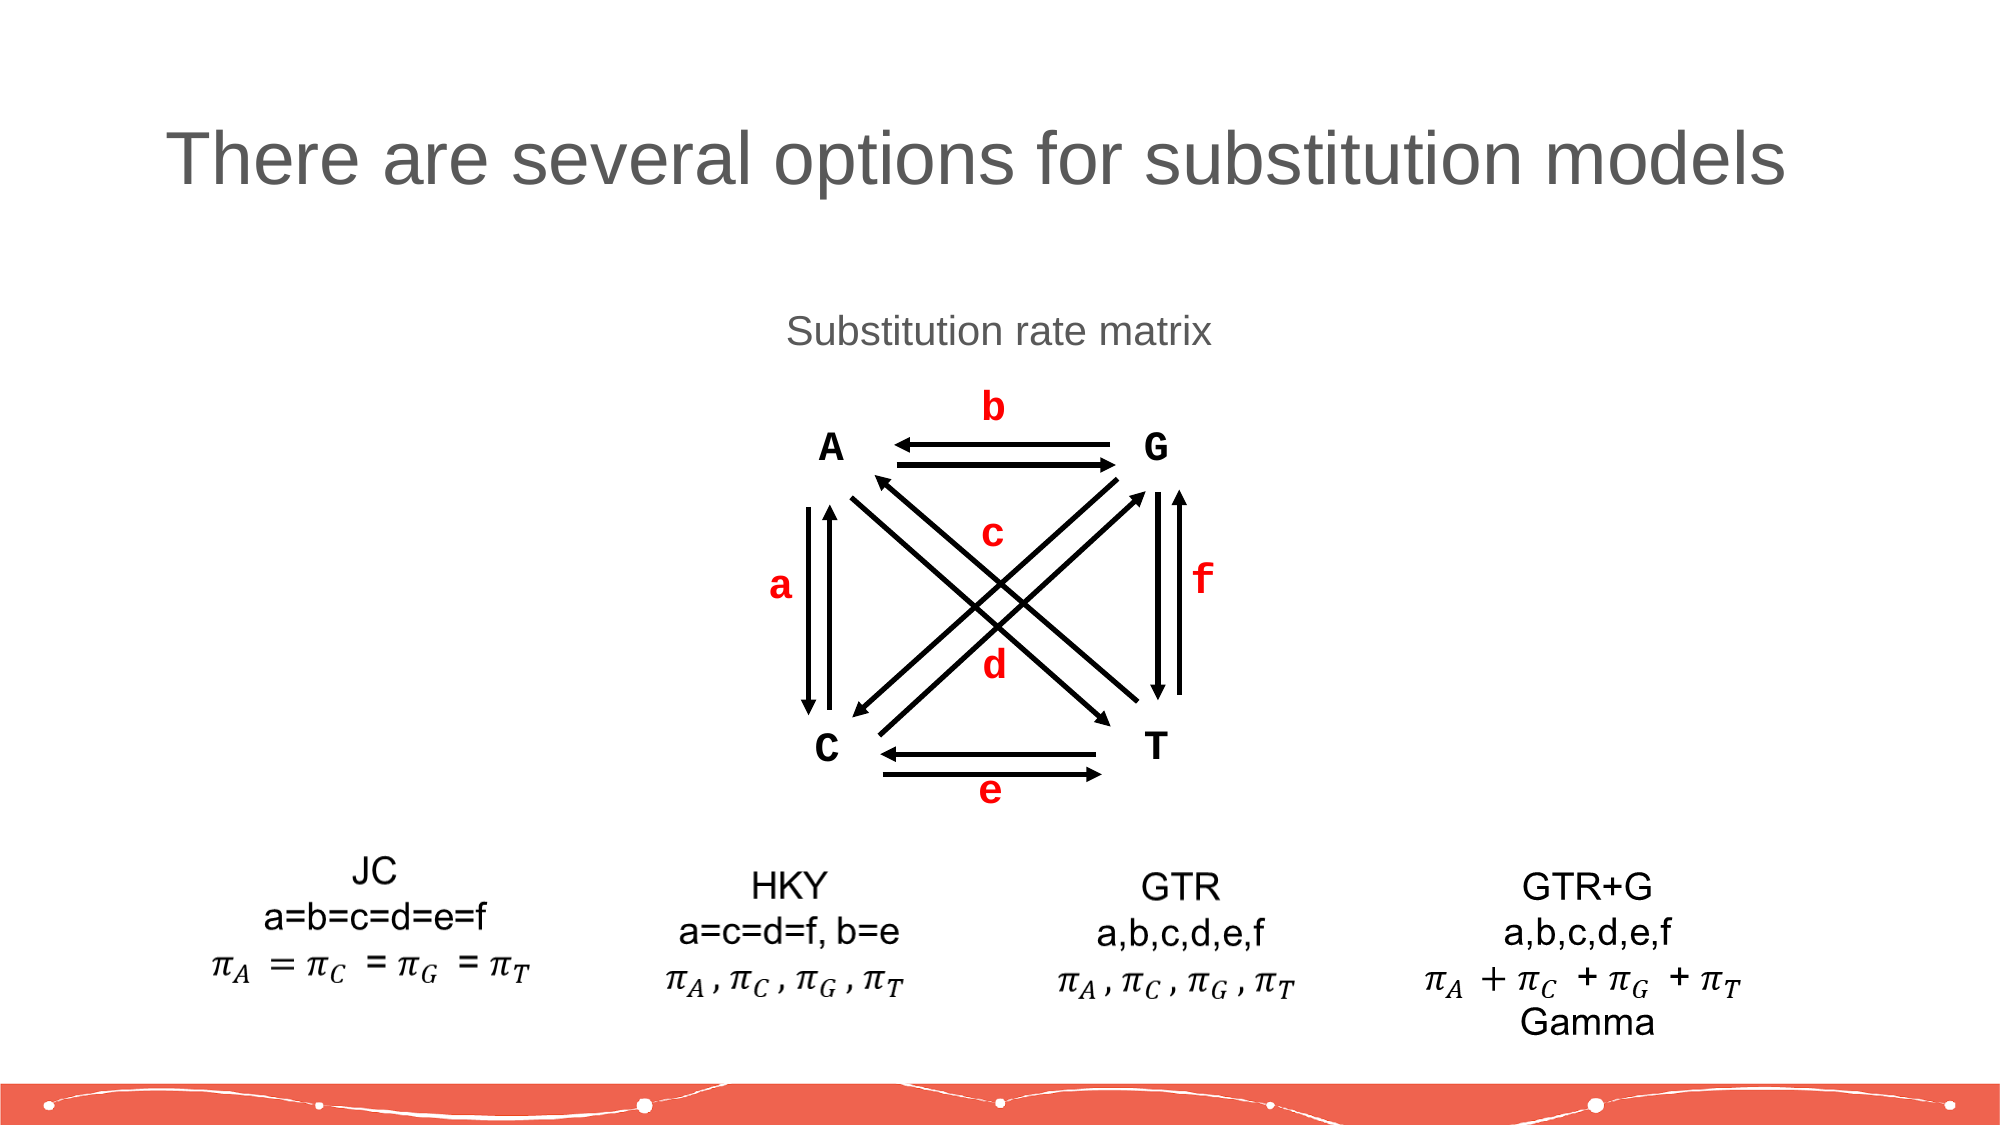

# There are several options for substitution models
Substitution rate matrix
b
A
G
c
f
a
d
T
C
e